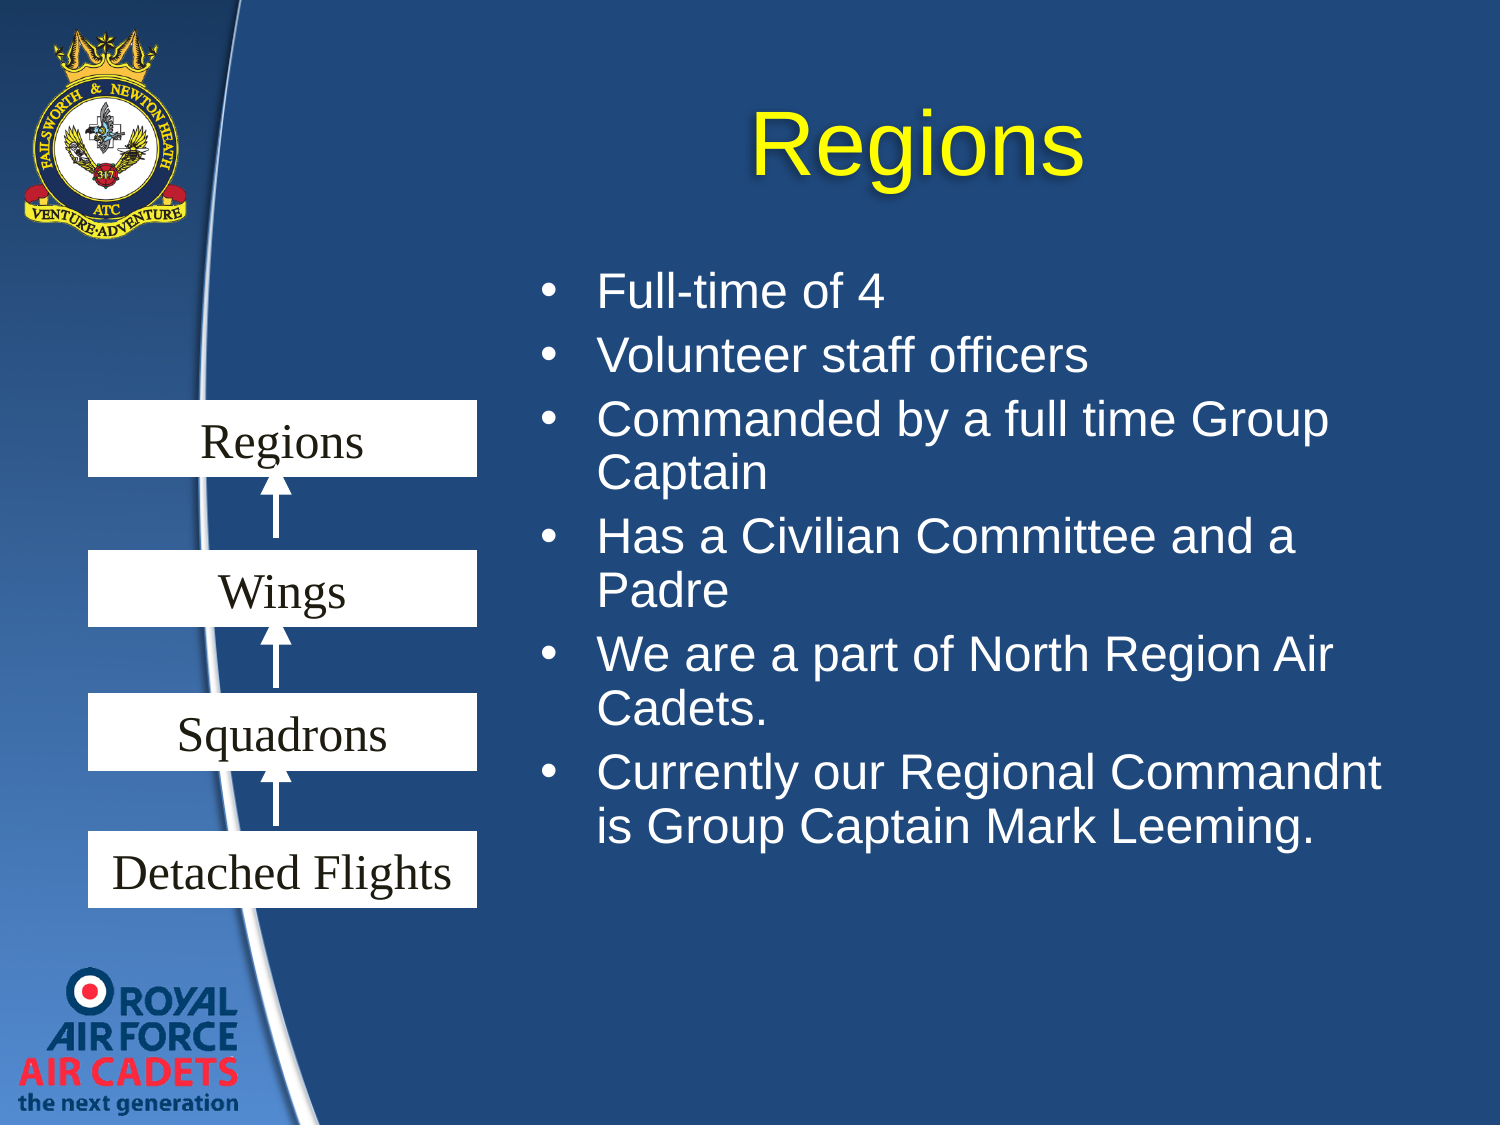

# Regions

Full-time of 4
Volunteer staff officers
Commanded by a full time Group Captain
Has a Civilian Committee and a Padre
We are a part of North Region Air Cadets.
Currently our Regional Commandnt is Group Captain Mark Leeming.

Regions
Wings
Squadrons
Detached Flights